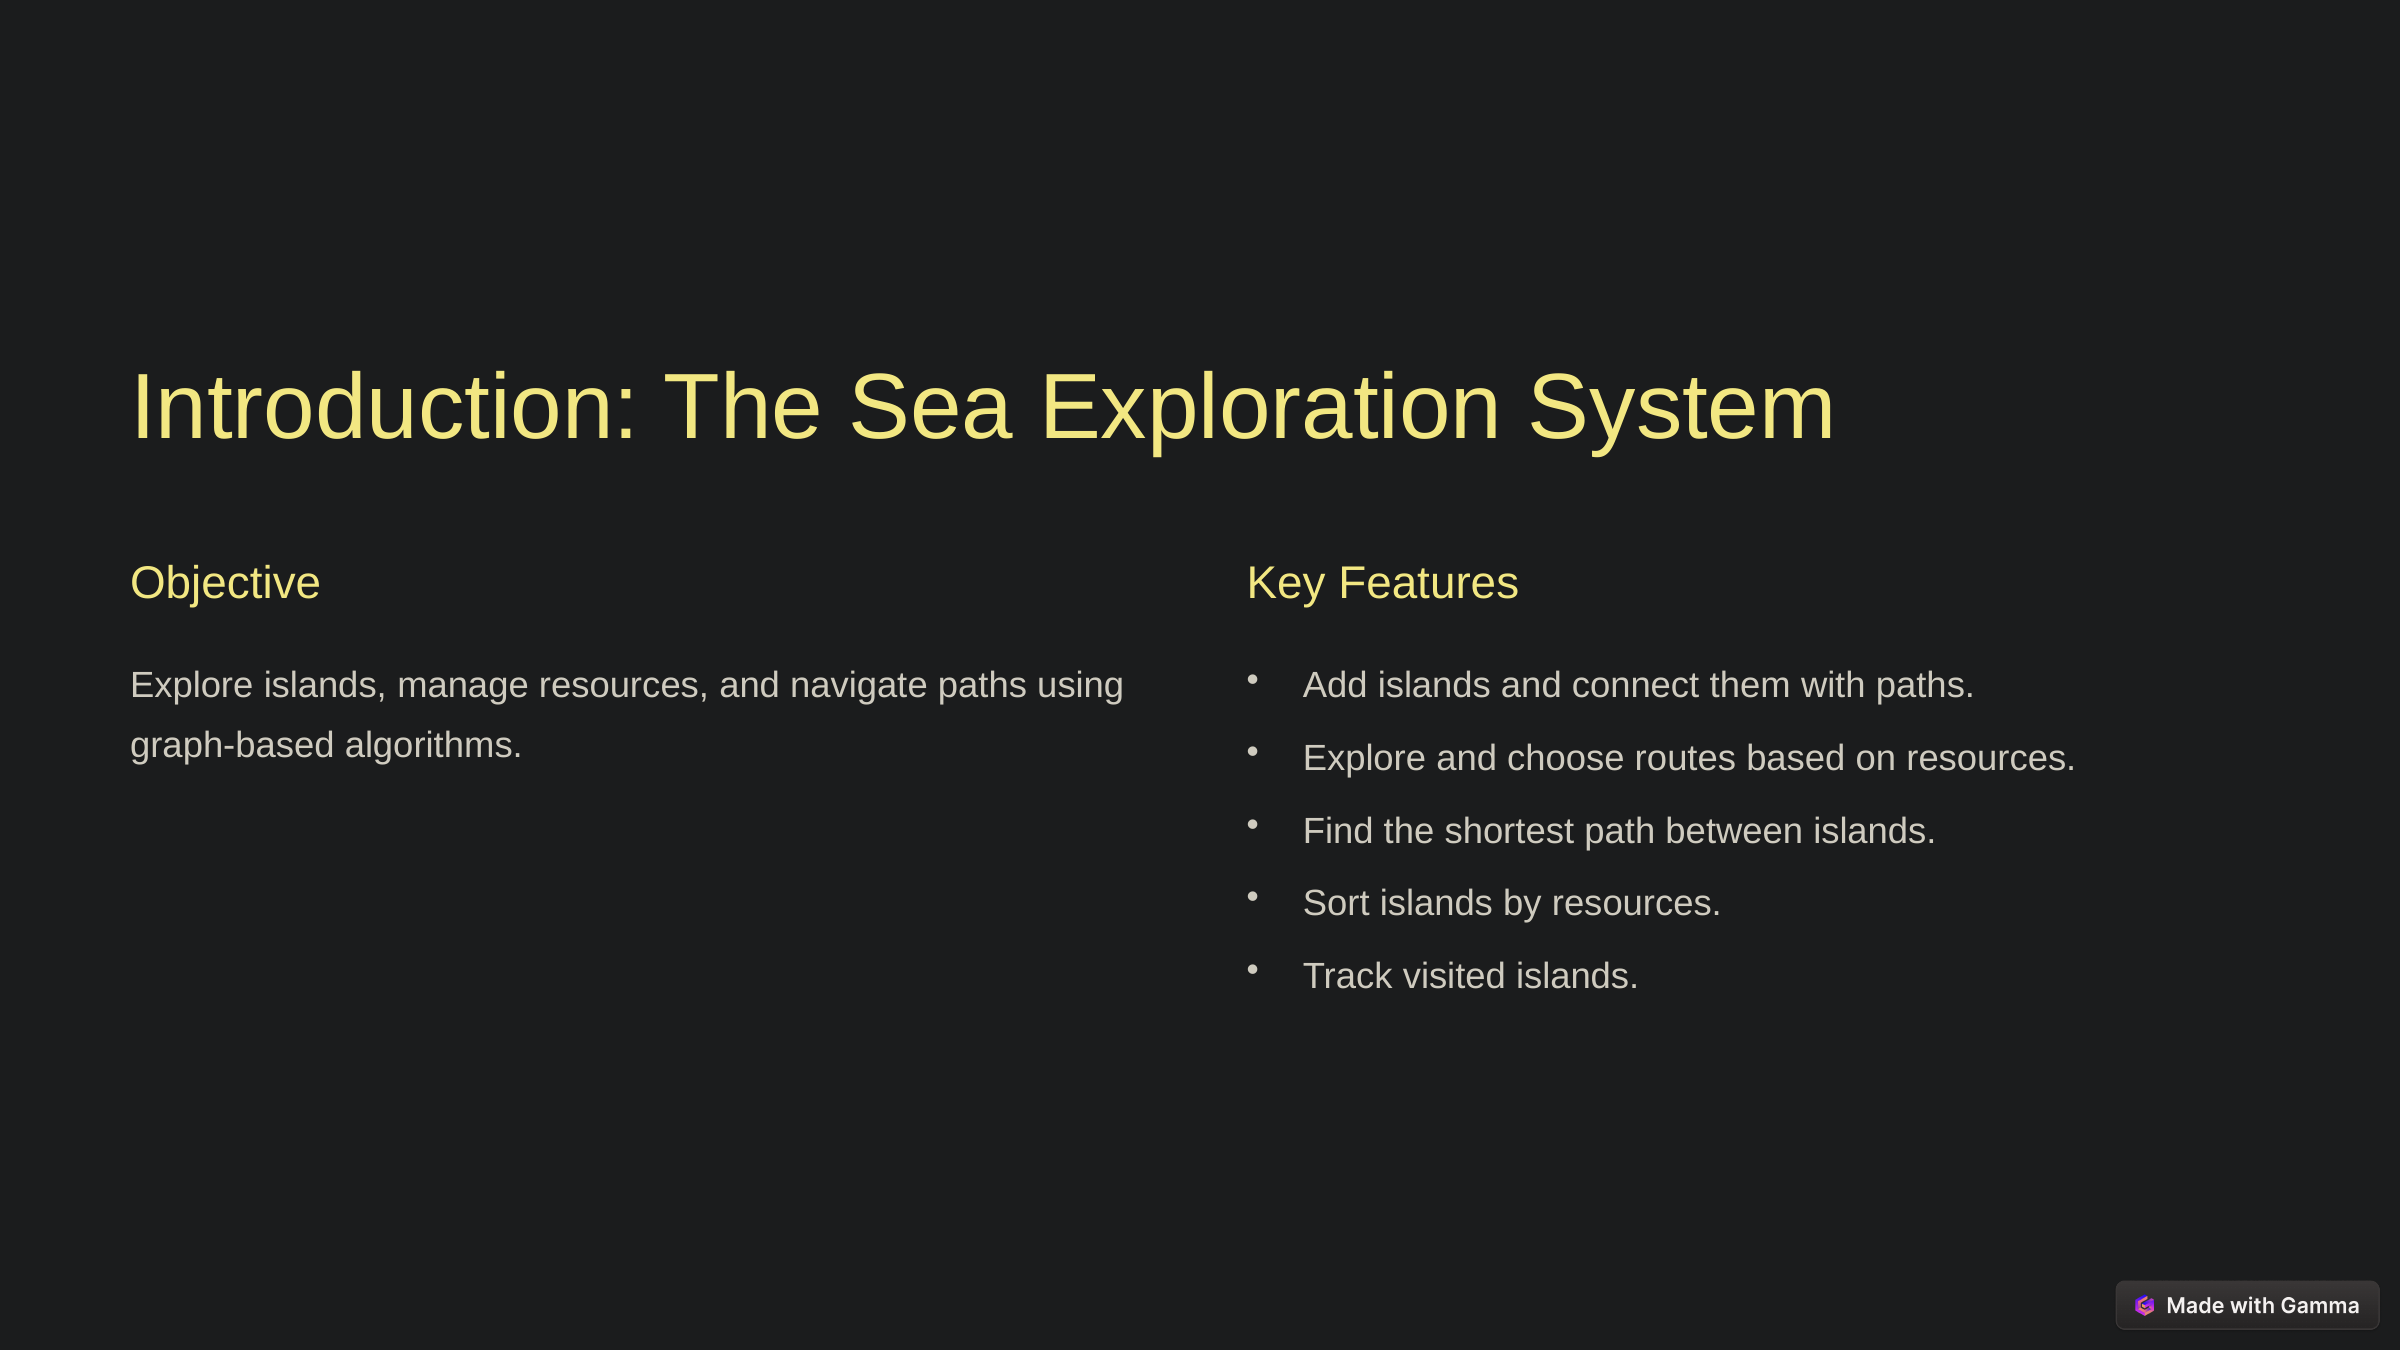

Introduction: The Sea Exploration System
Objective
Key Features
Explore islands, manage resources, and navigate paths using graph-based algorithms.
Add islands and connect them with paths.
Explore and choose routes based on resources.
Find the shortest path between islands.
Sort islands by resources.
Track visited islands.